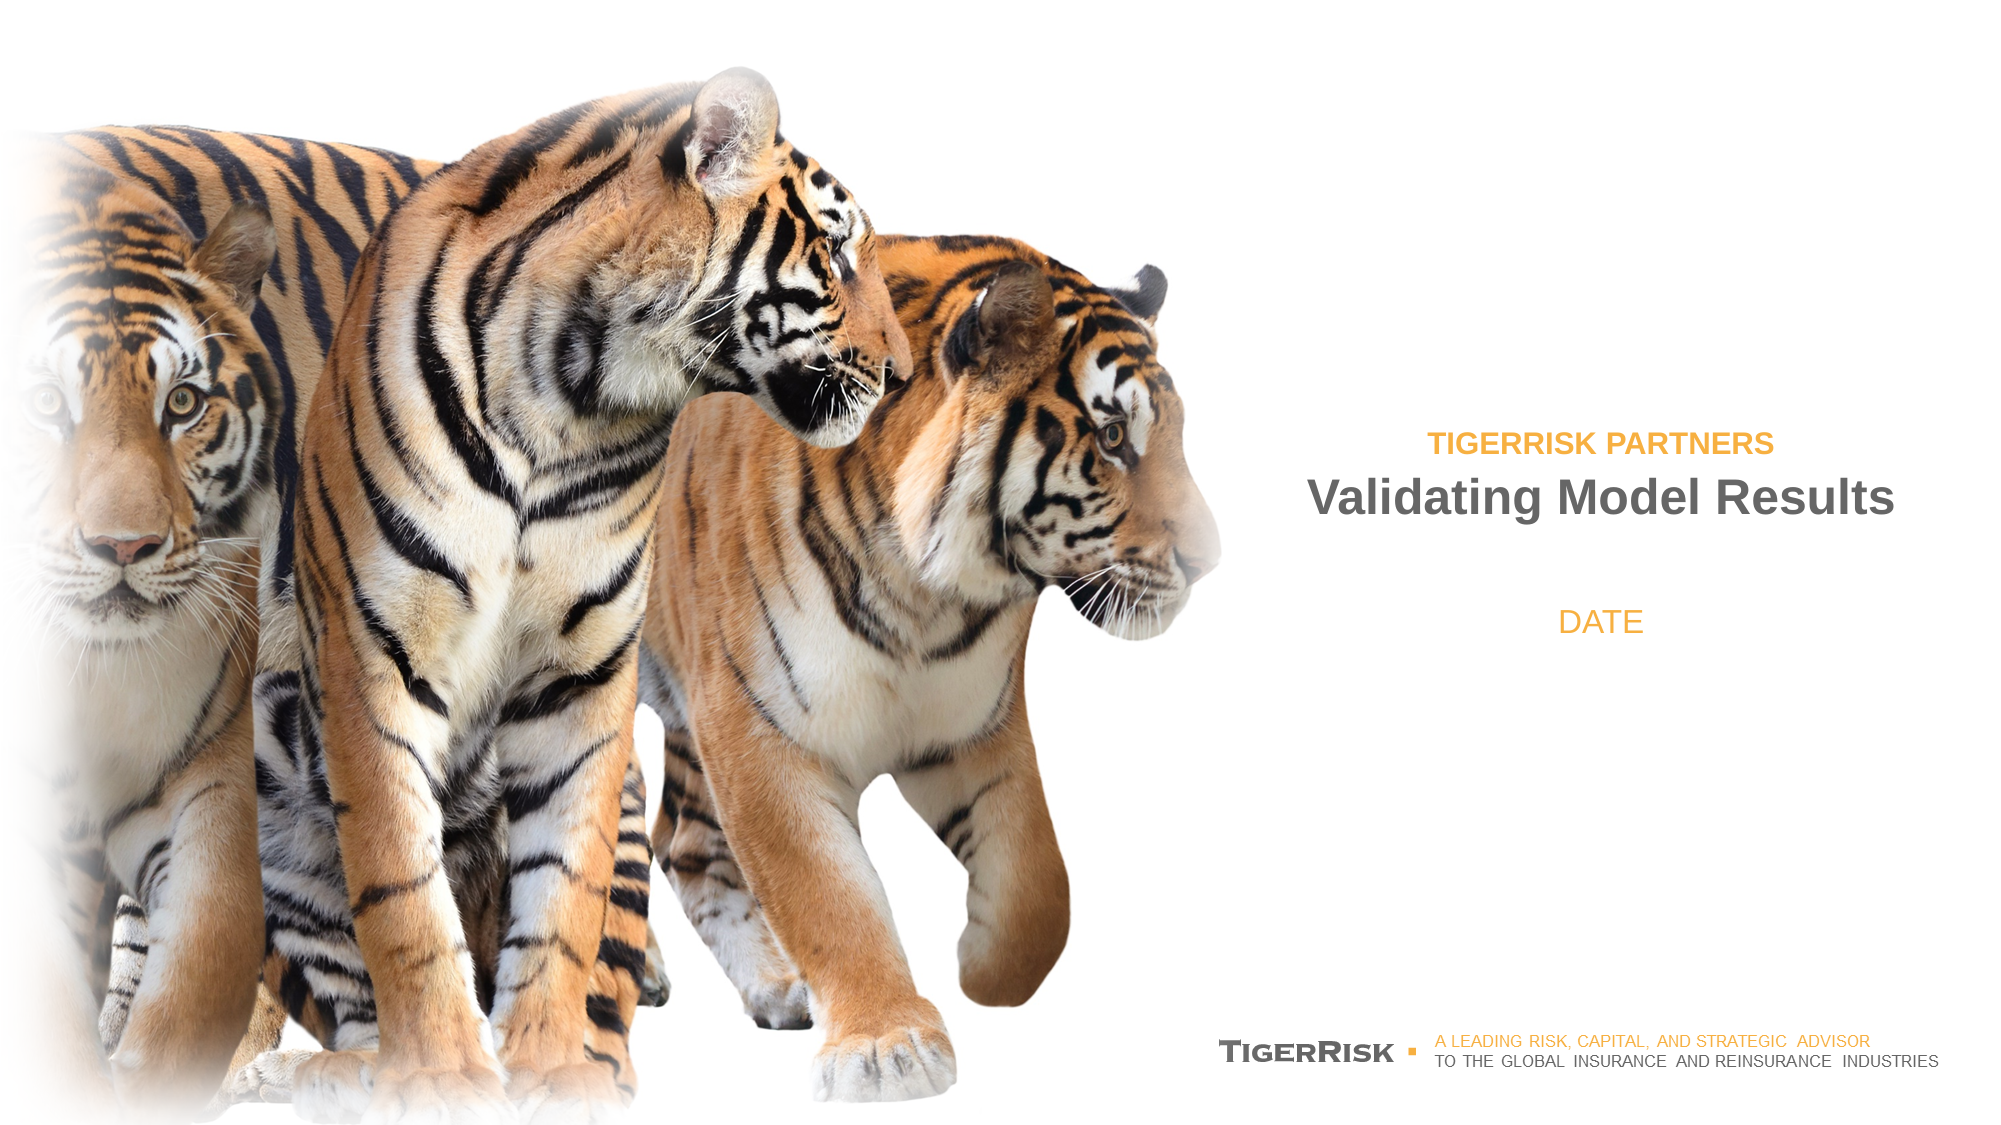

TIGERRISK PARTNERS
# Validating Model Results
DATE